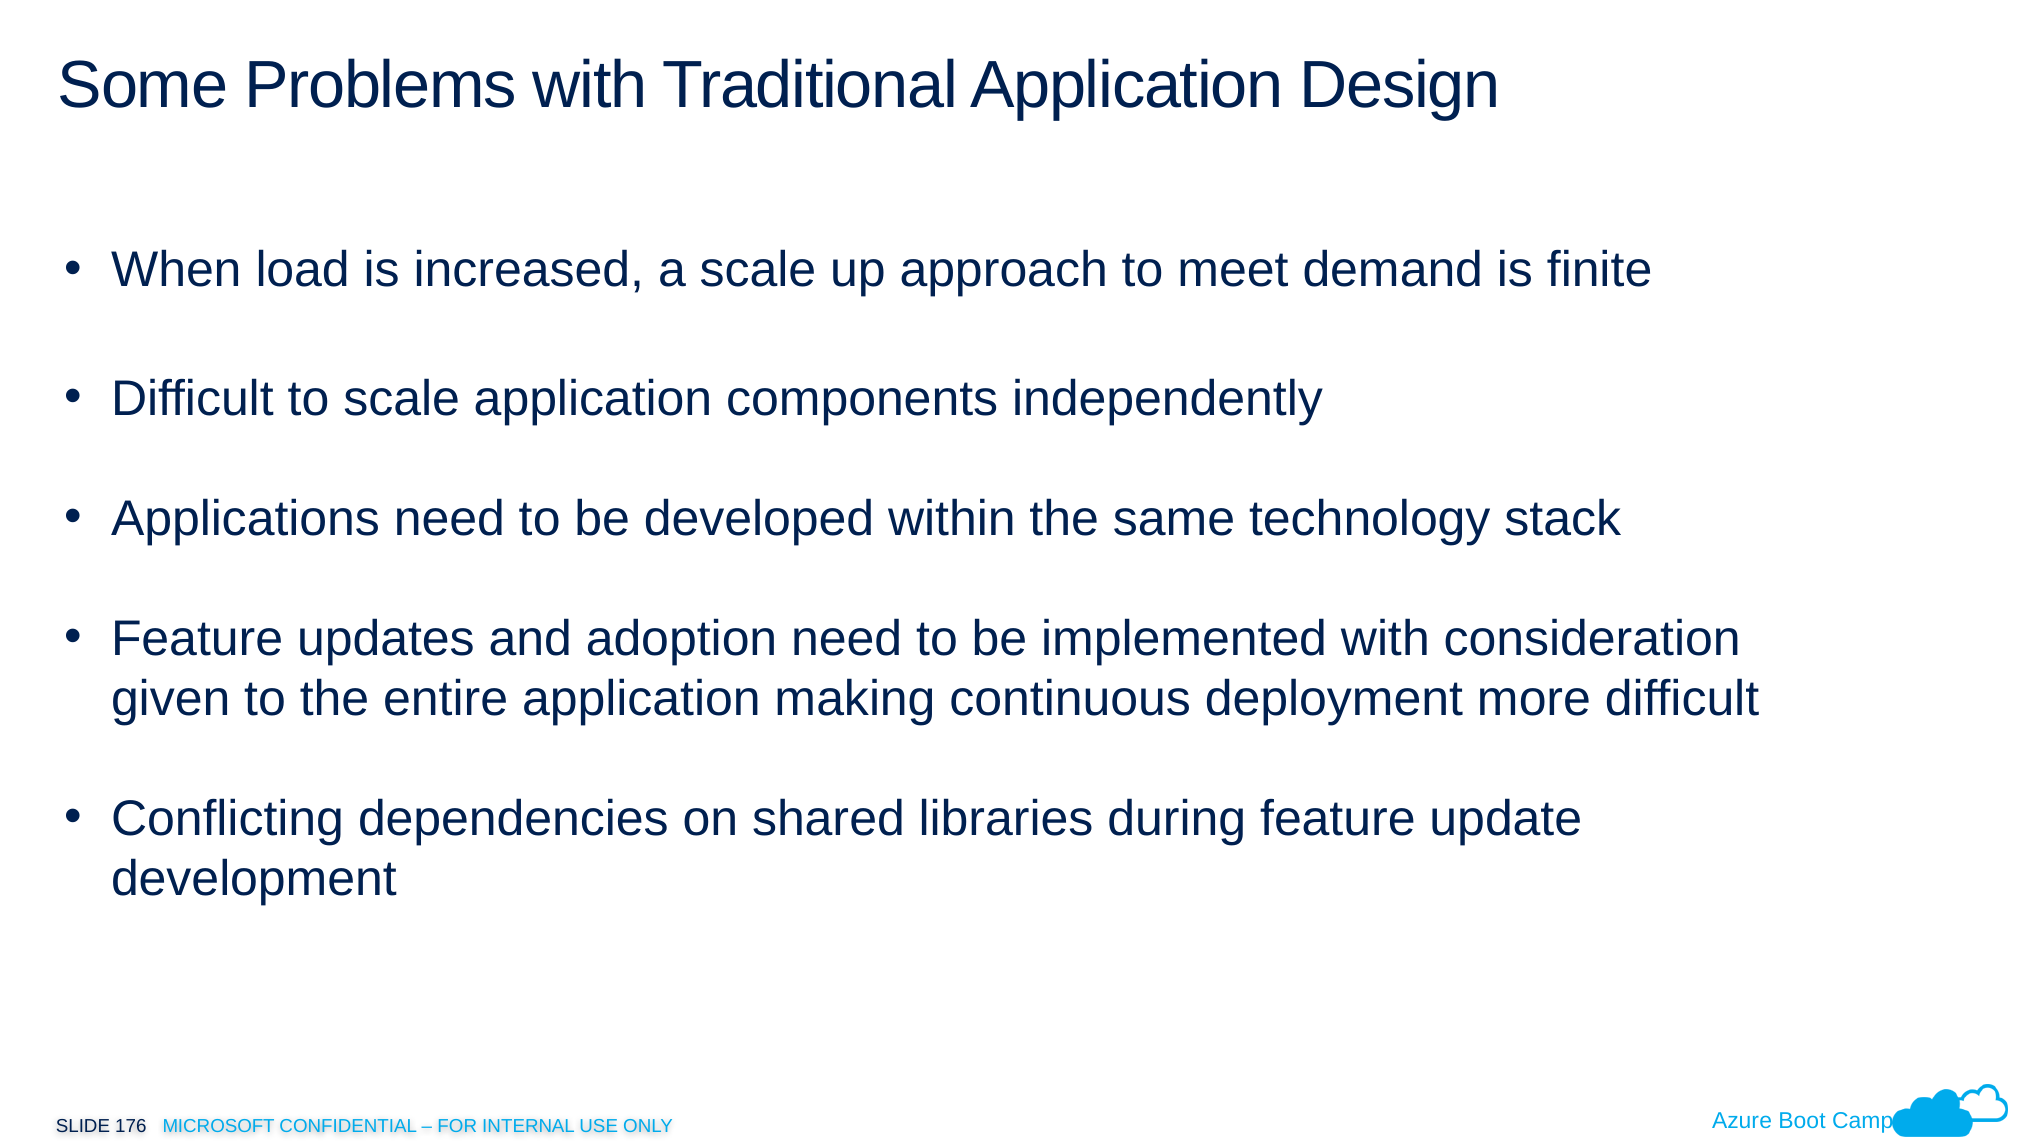

# Some Problems with Traditional Application Design
When load is increased, a scale up approach to meet demand is finite

Difficult to scale application components independently

Applications need to be developed within the same technology stack

Feature updates and adoption need to be implemented with consideration given to the entire application making continuous deployment more difficult

Conflicting dependencies on shared libraries during feature update development